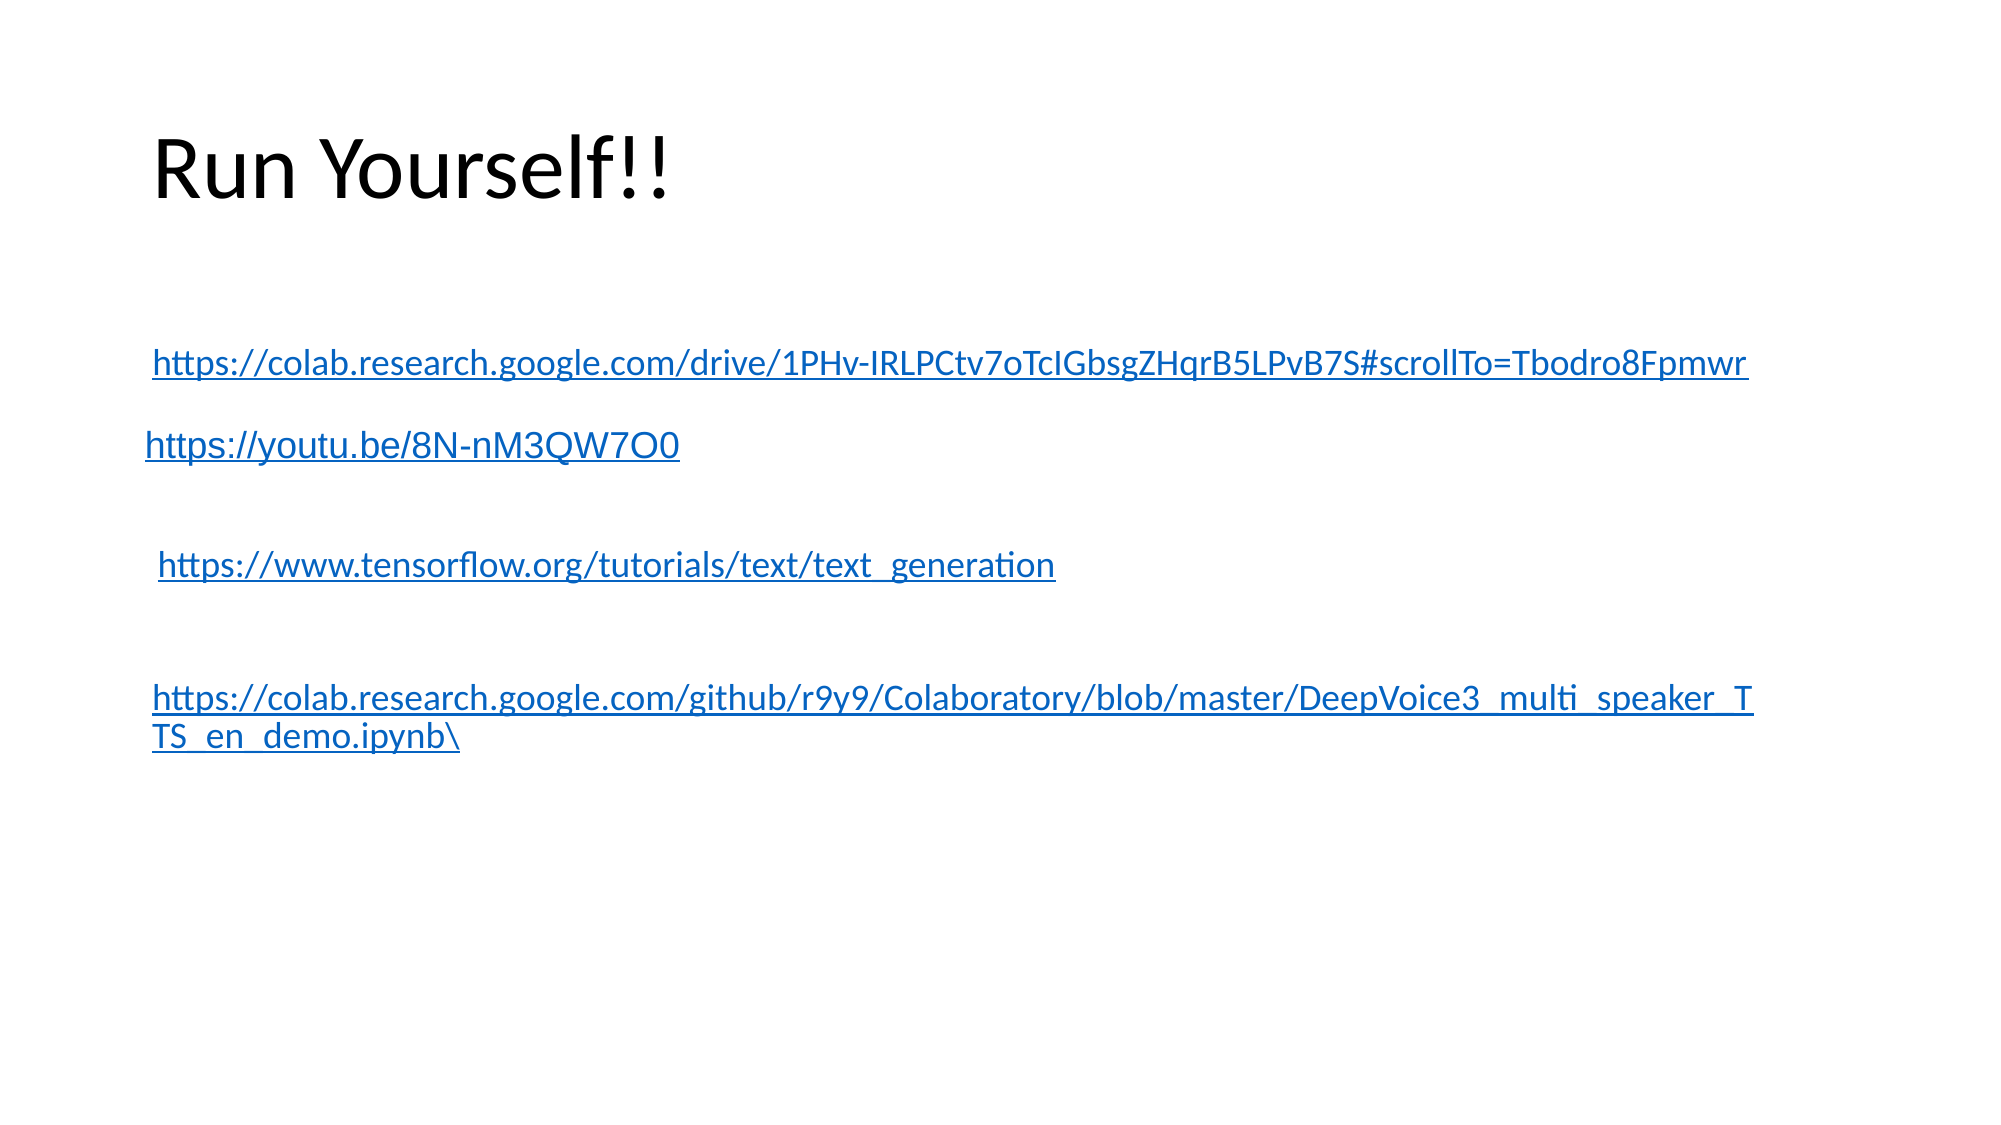

# Run Yourself!!
https://colab.research.google.com/drive/1PHv-IRLPCtv7oTcIGbsgZHqrB5LPvB7S#scrollTo=Tbodro8Fpmwr

https://youtu.be/8N-nM3QW7O0
https://www.tensorflow.org/tutorials/text/text_generation

https://colab.research.google.com/github/r9y9/Colaboratory/blob/master/DeepVoice3_multi_speaker_TTS_en_demo.ipynb\